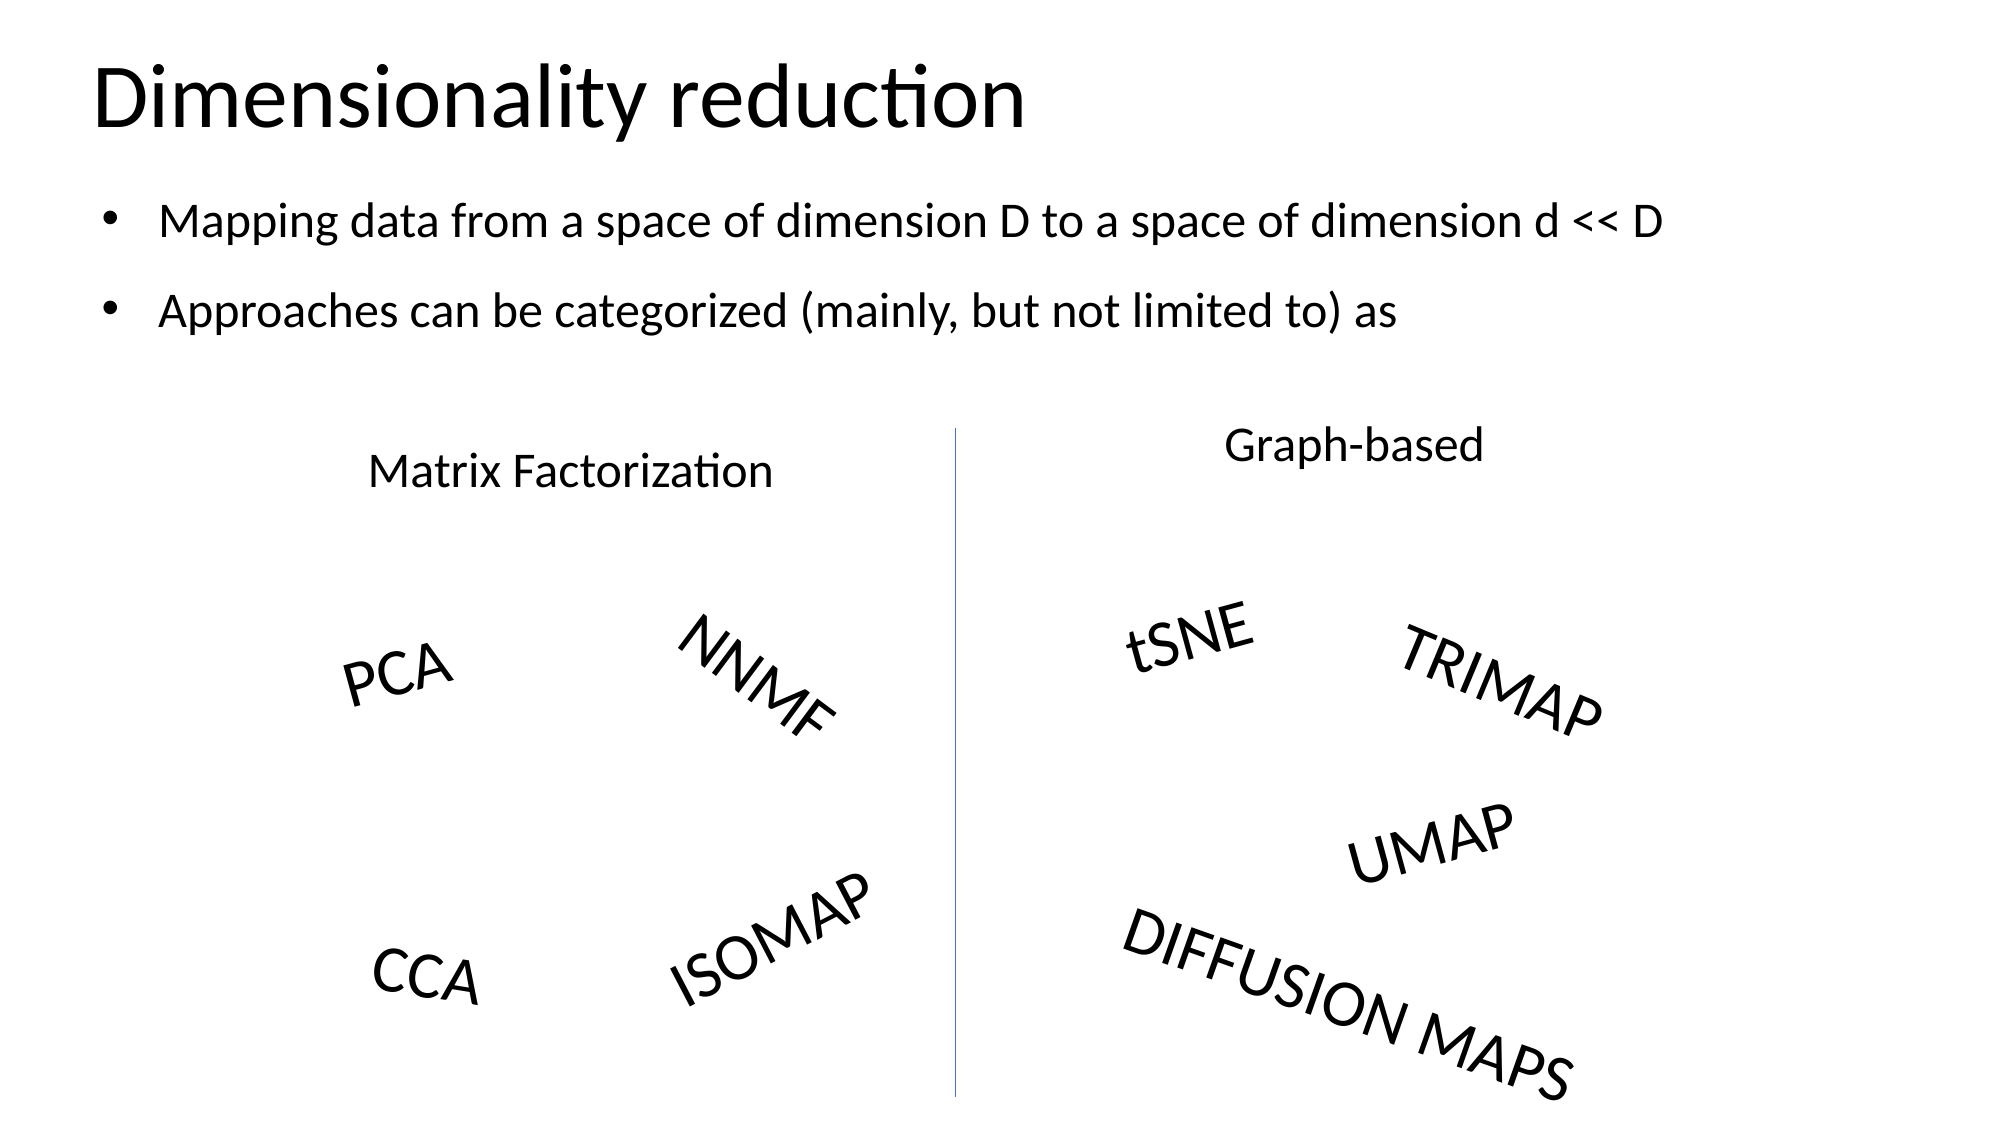

Dimensionality reduction
Mapping data from a space of dimension D to a space of dimension d << D
Approaches can be categorized (mainly, but not limited to) as
Graph-based
Matrix Factorization
tSNE
PCA
NNMF
TRIMAP
UMAP
ISOMAP
CCA
DIFFUSION MAPS